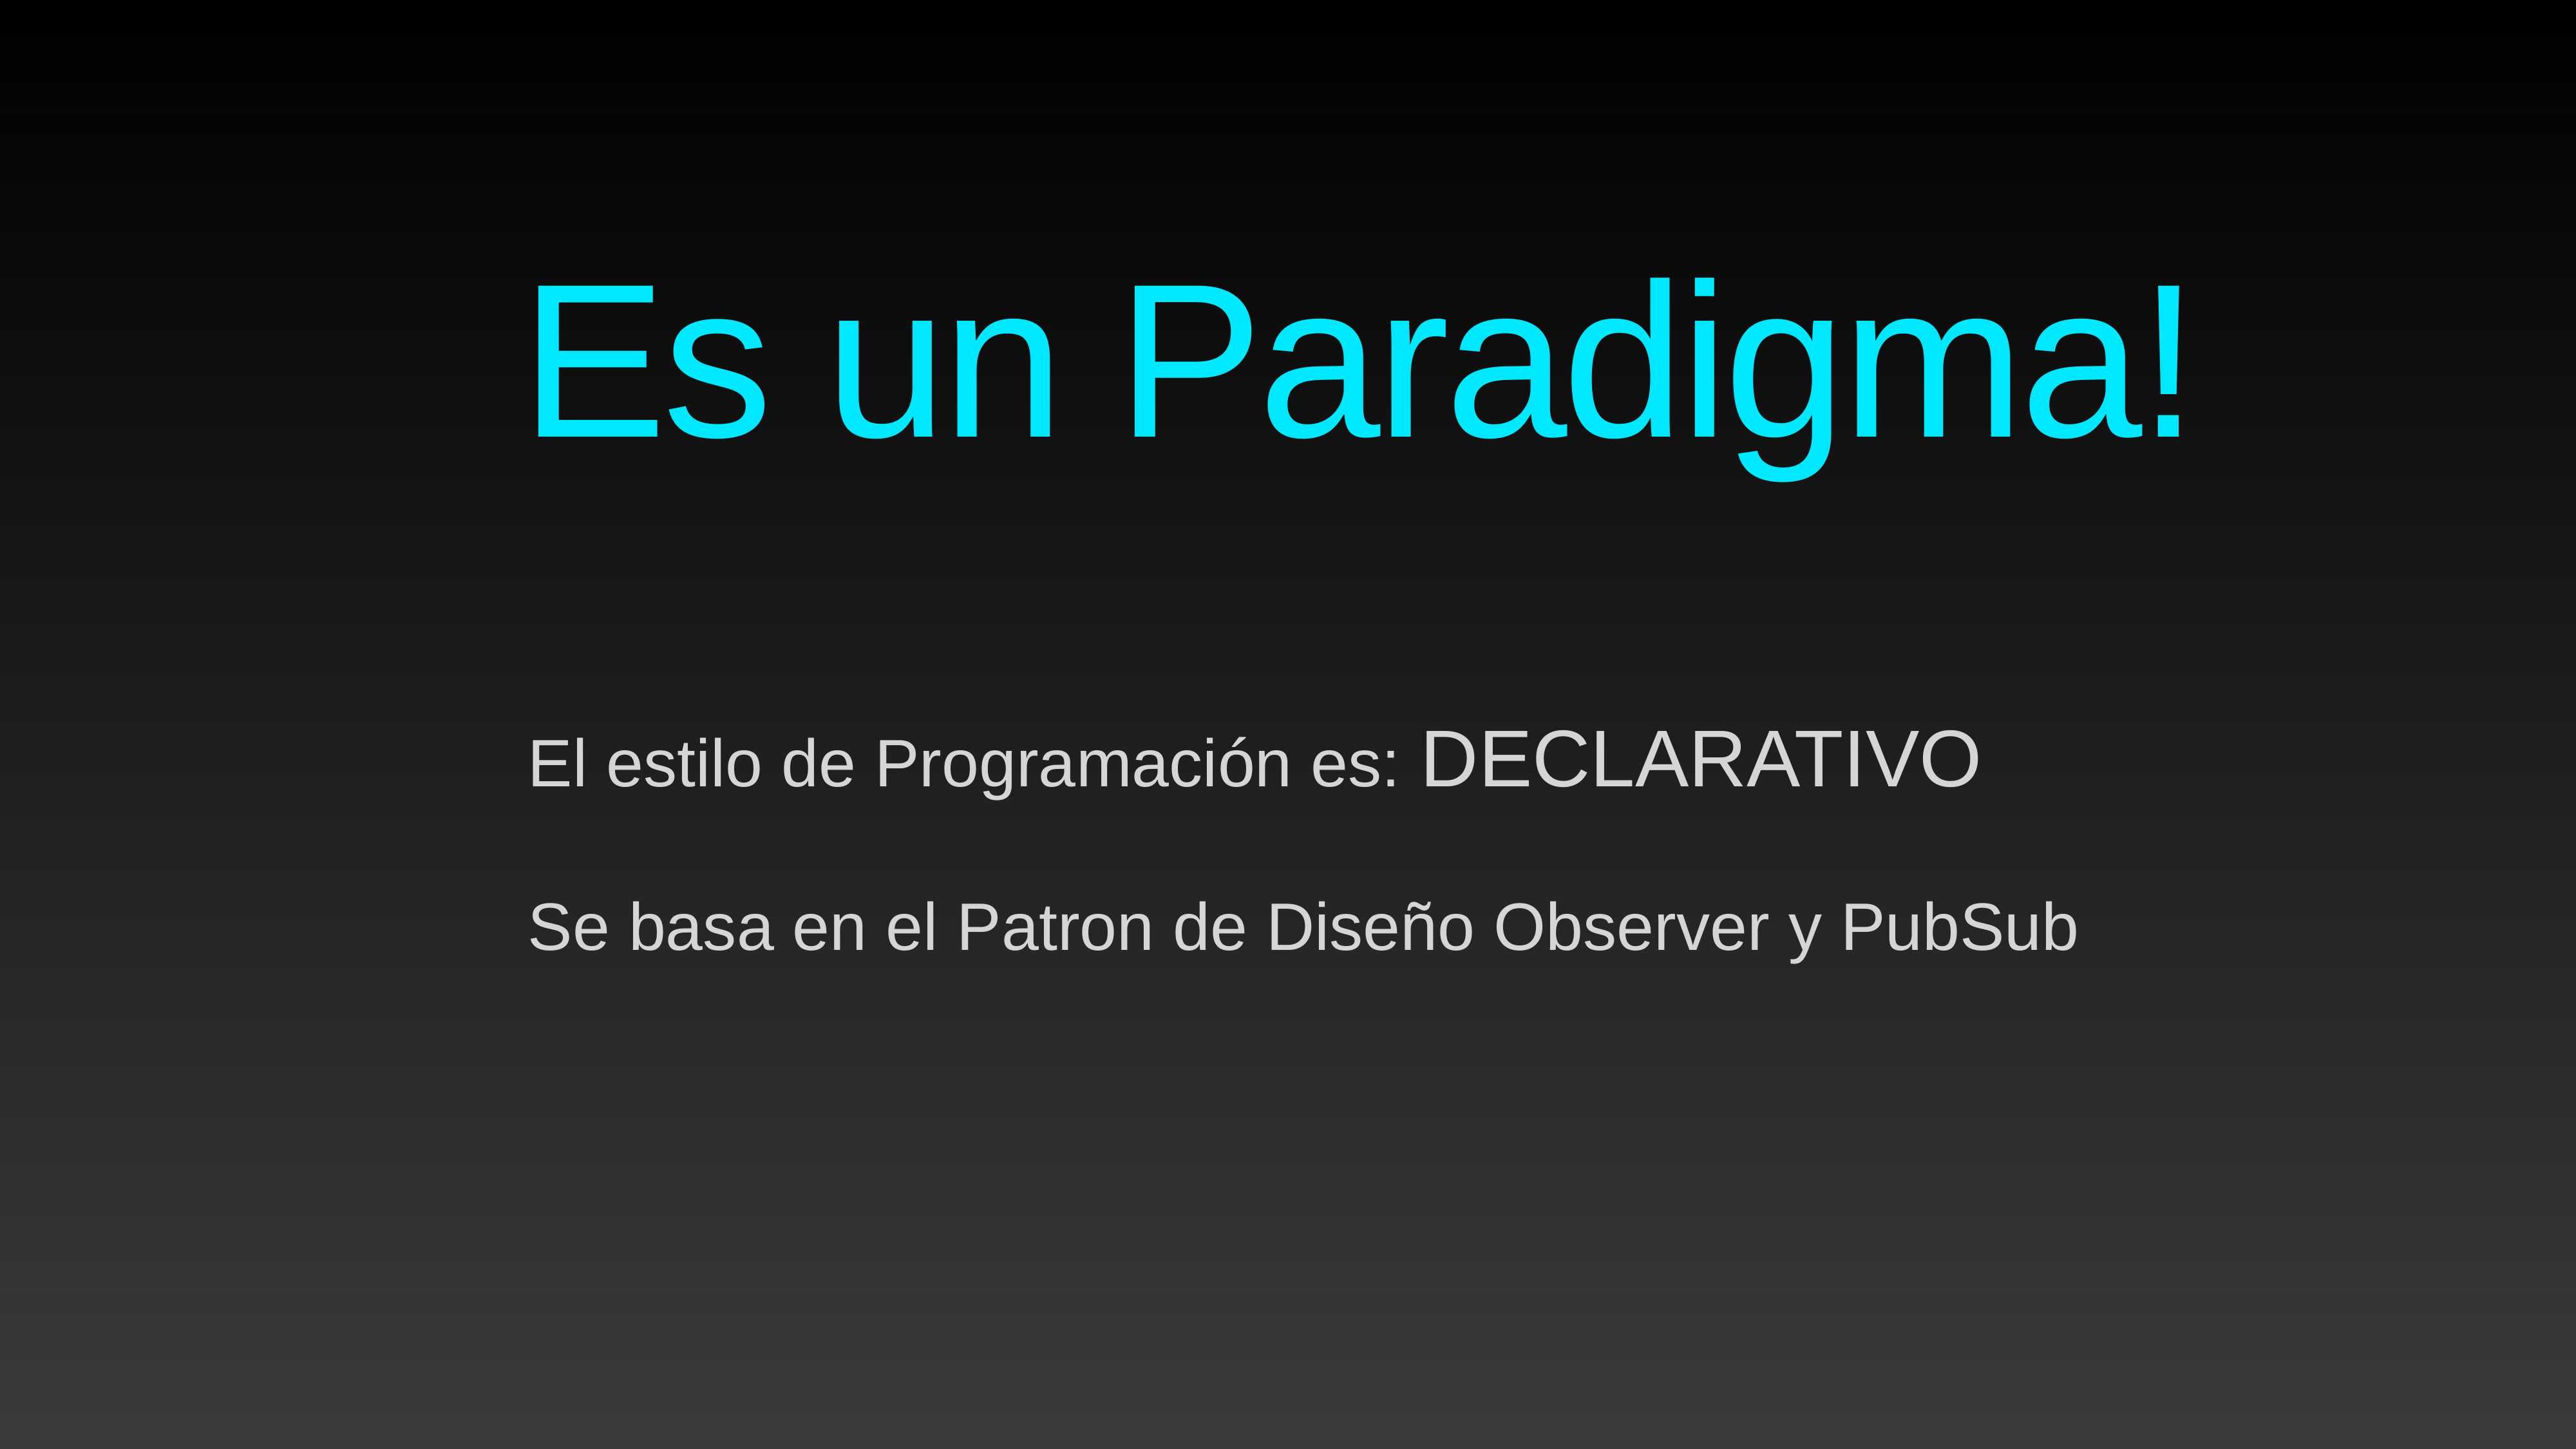

Es un Paradigma!
El estilo de Programación es: DECLARATIVO
Se basa en el Patron de Diseño Observer y PubSub